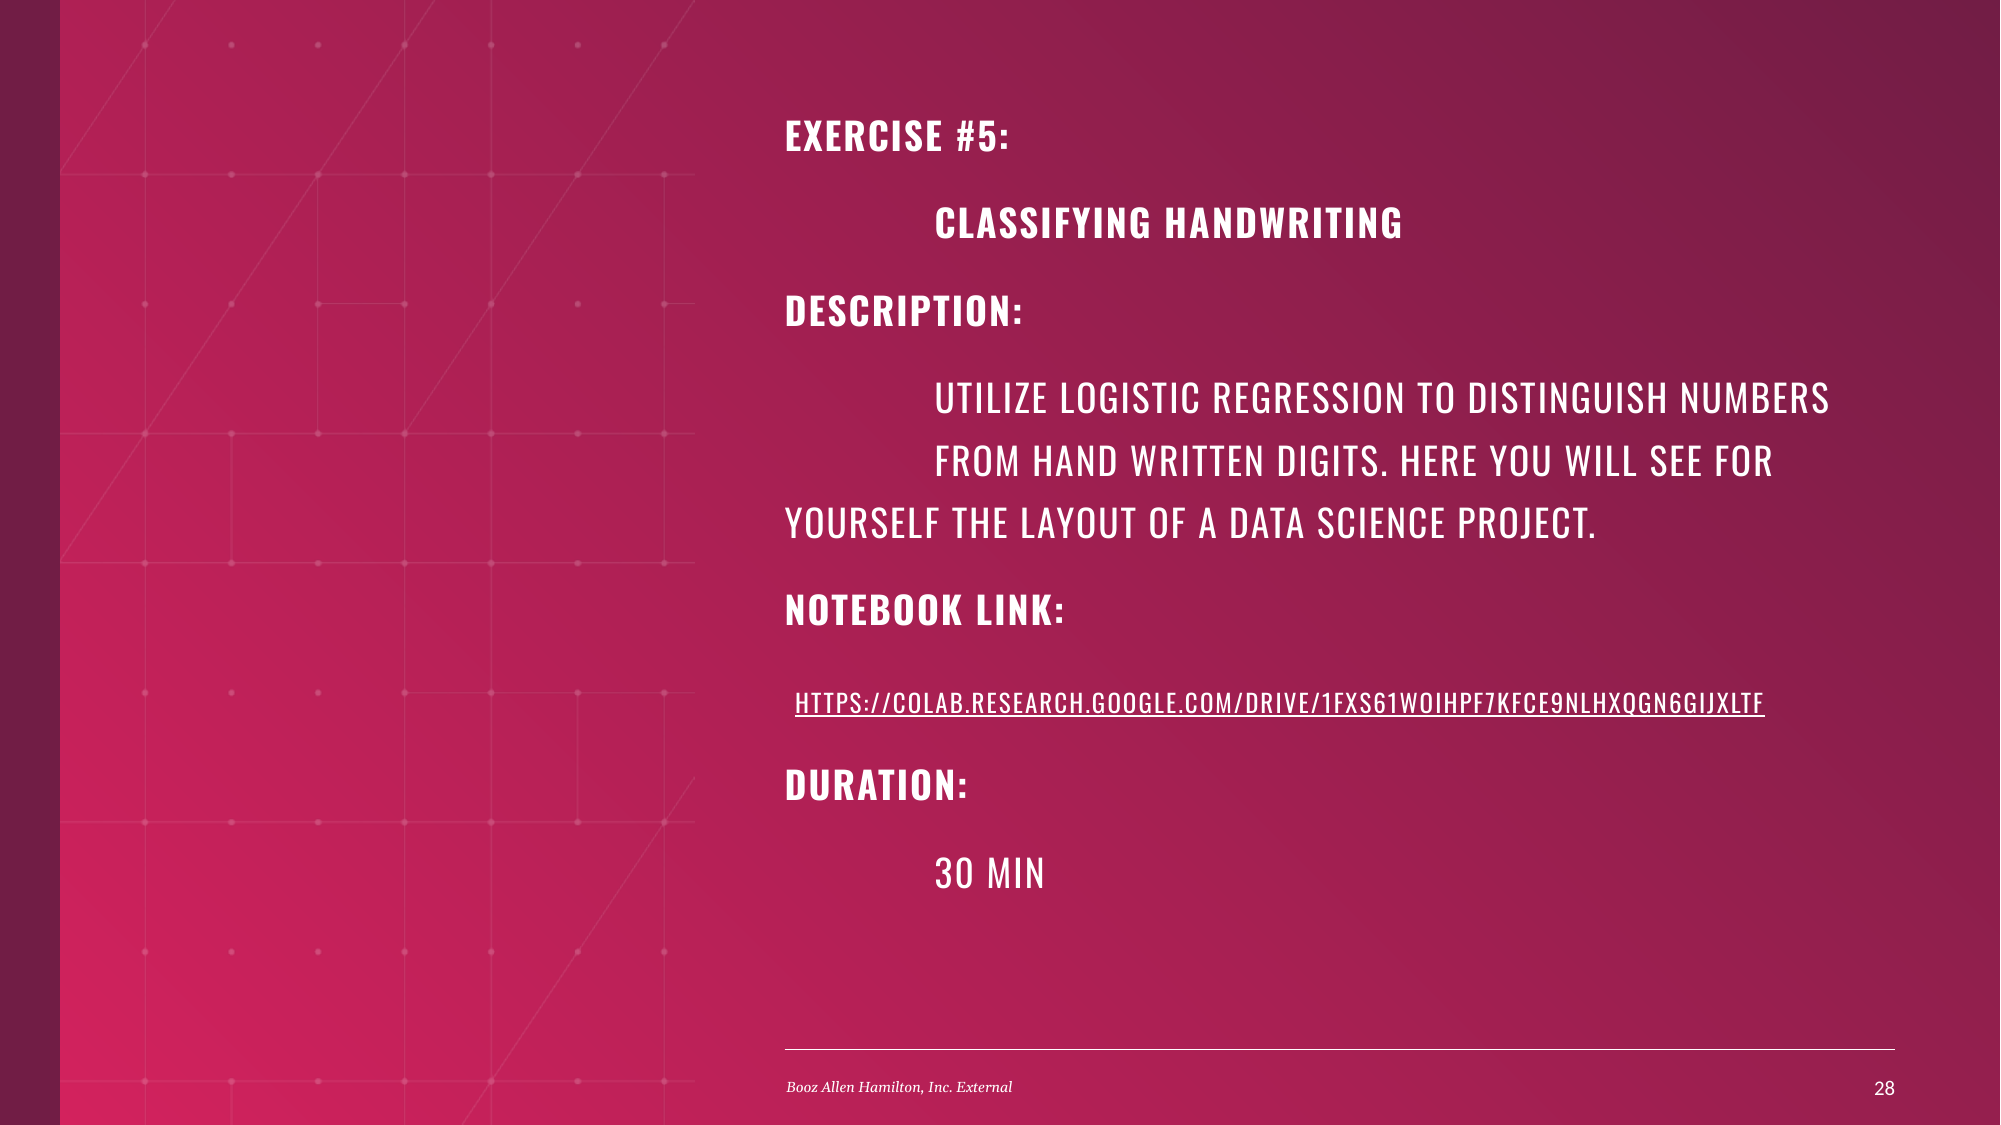

Exercise #5:
	Classifying Handwriting
Description:
	Utilize logistic regression to distinguish numbers 	from hand written digits. Here you will see for 	yourself the layout of a data science project.
Notebook link:
 https://colab.research.google.com/drive/1FxS61wOiHPF7kFCE9nLHXqGn6GijXLTF
Duration:
	30 min

Booz Allen Hamilton, Inc. External
28